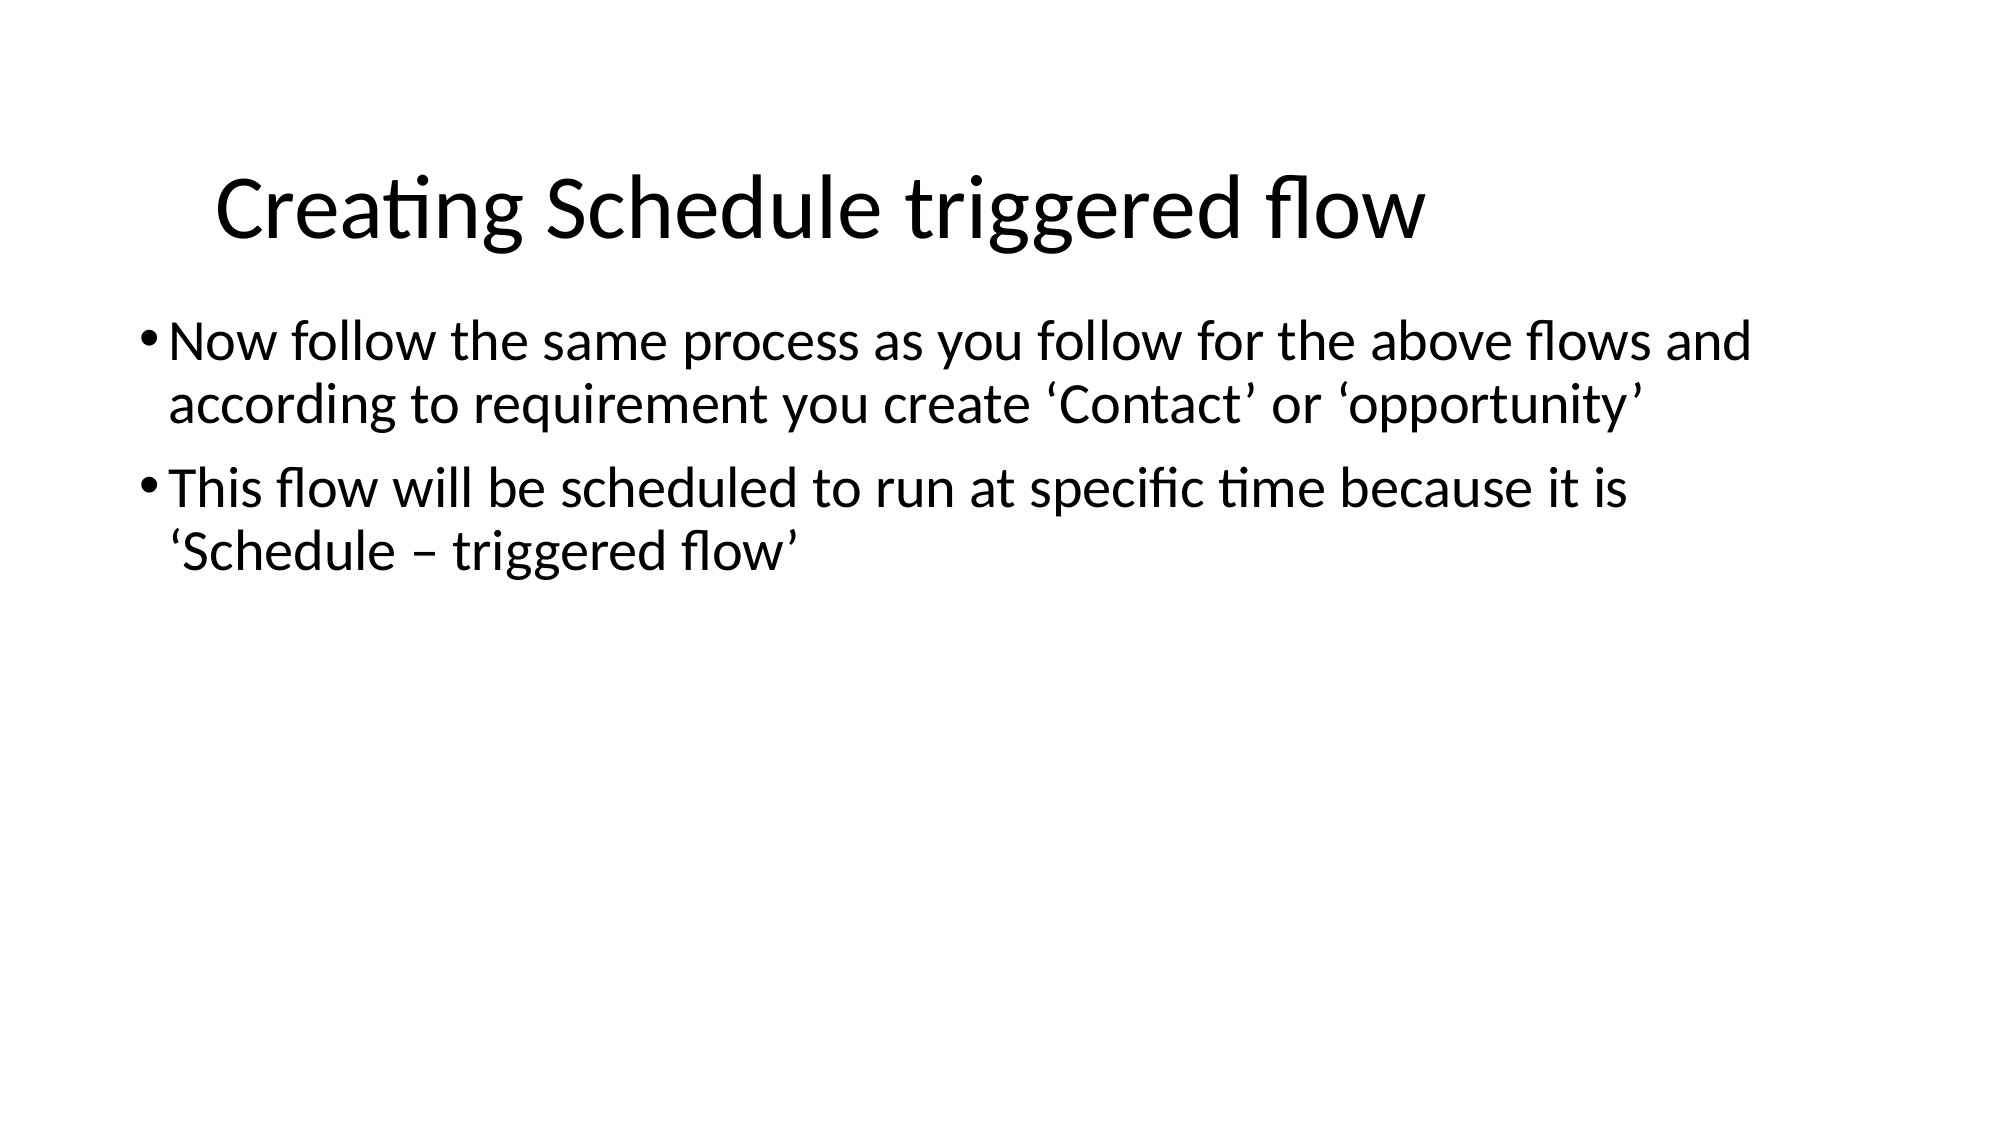

# Creating Schedule triggered flow
Now follow the same process as you follow for the above flows and 	according to requirement you create ‘Contact’ or ‘opportunity’
This flow will be scheduled to run at specific time because it is 	‘Schedule – triggered flow’